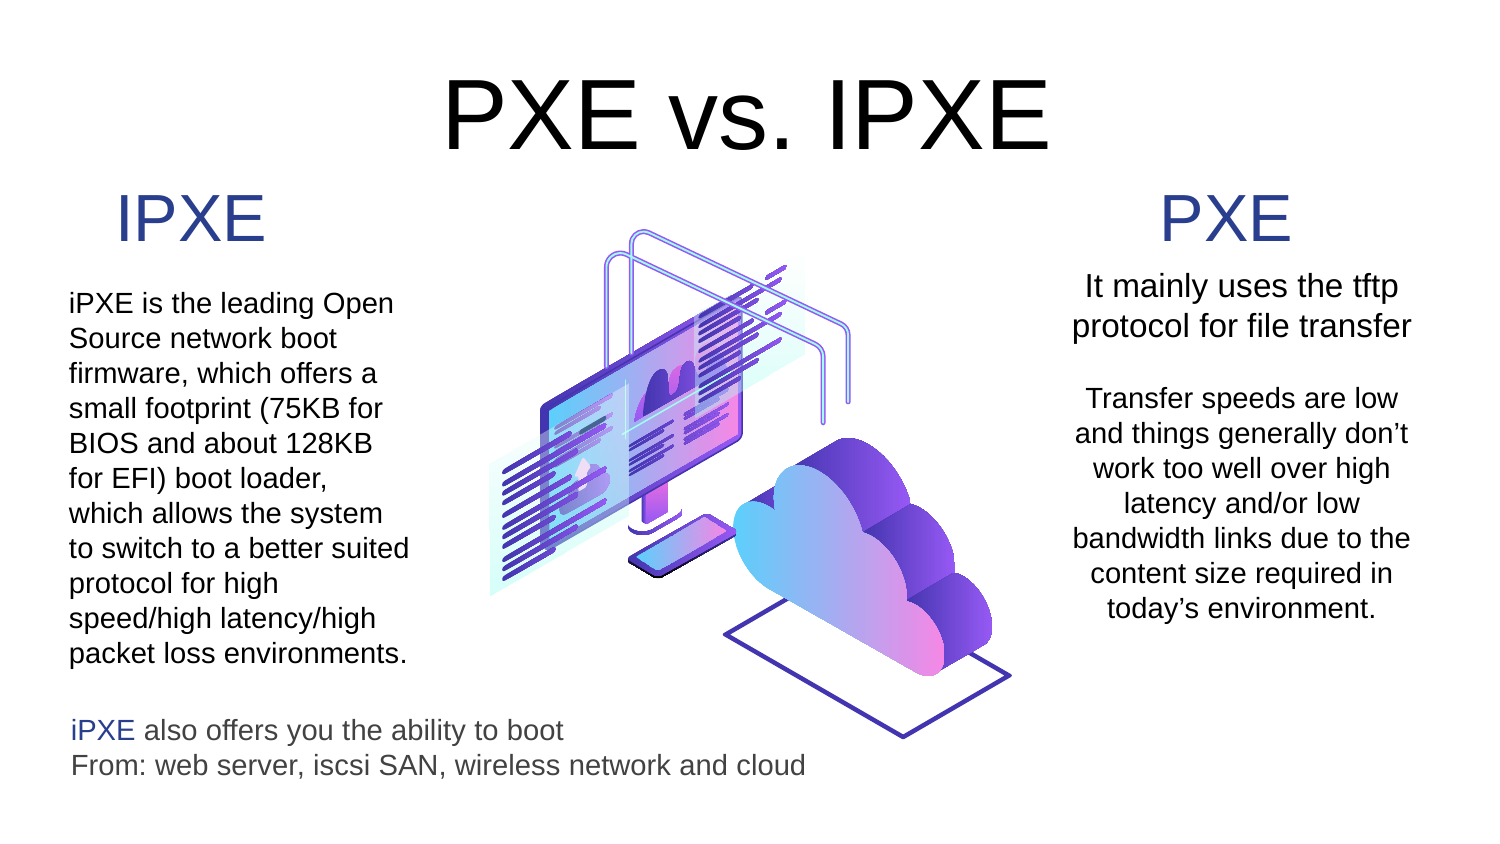

# PXE vs. IPXE
IPXE
iPXE is the leading Open Source network boot firmware, which offers a small footprint (75KB for BIOS and about 128KB for EFI) boot loader, which allows the system to switch to a better suited protocol for high speed/high latency/high packet loss environments.
PXE
It mainly uses the tftp protocol for file transfer

Transfer speeds are low and things generally don’t work too well over high latency and/or low bandwidth links due to the content size required in today’s environment.

iPXE also offers you the ability to boot
From: web server, iscsi SAN, wireless network and cloud